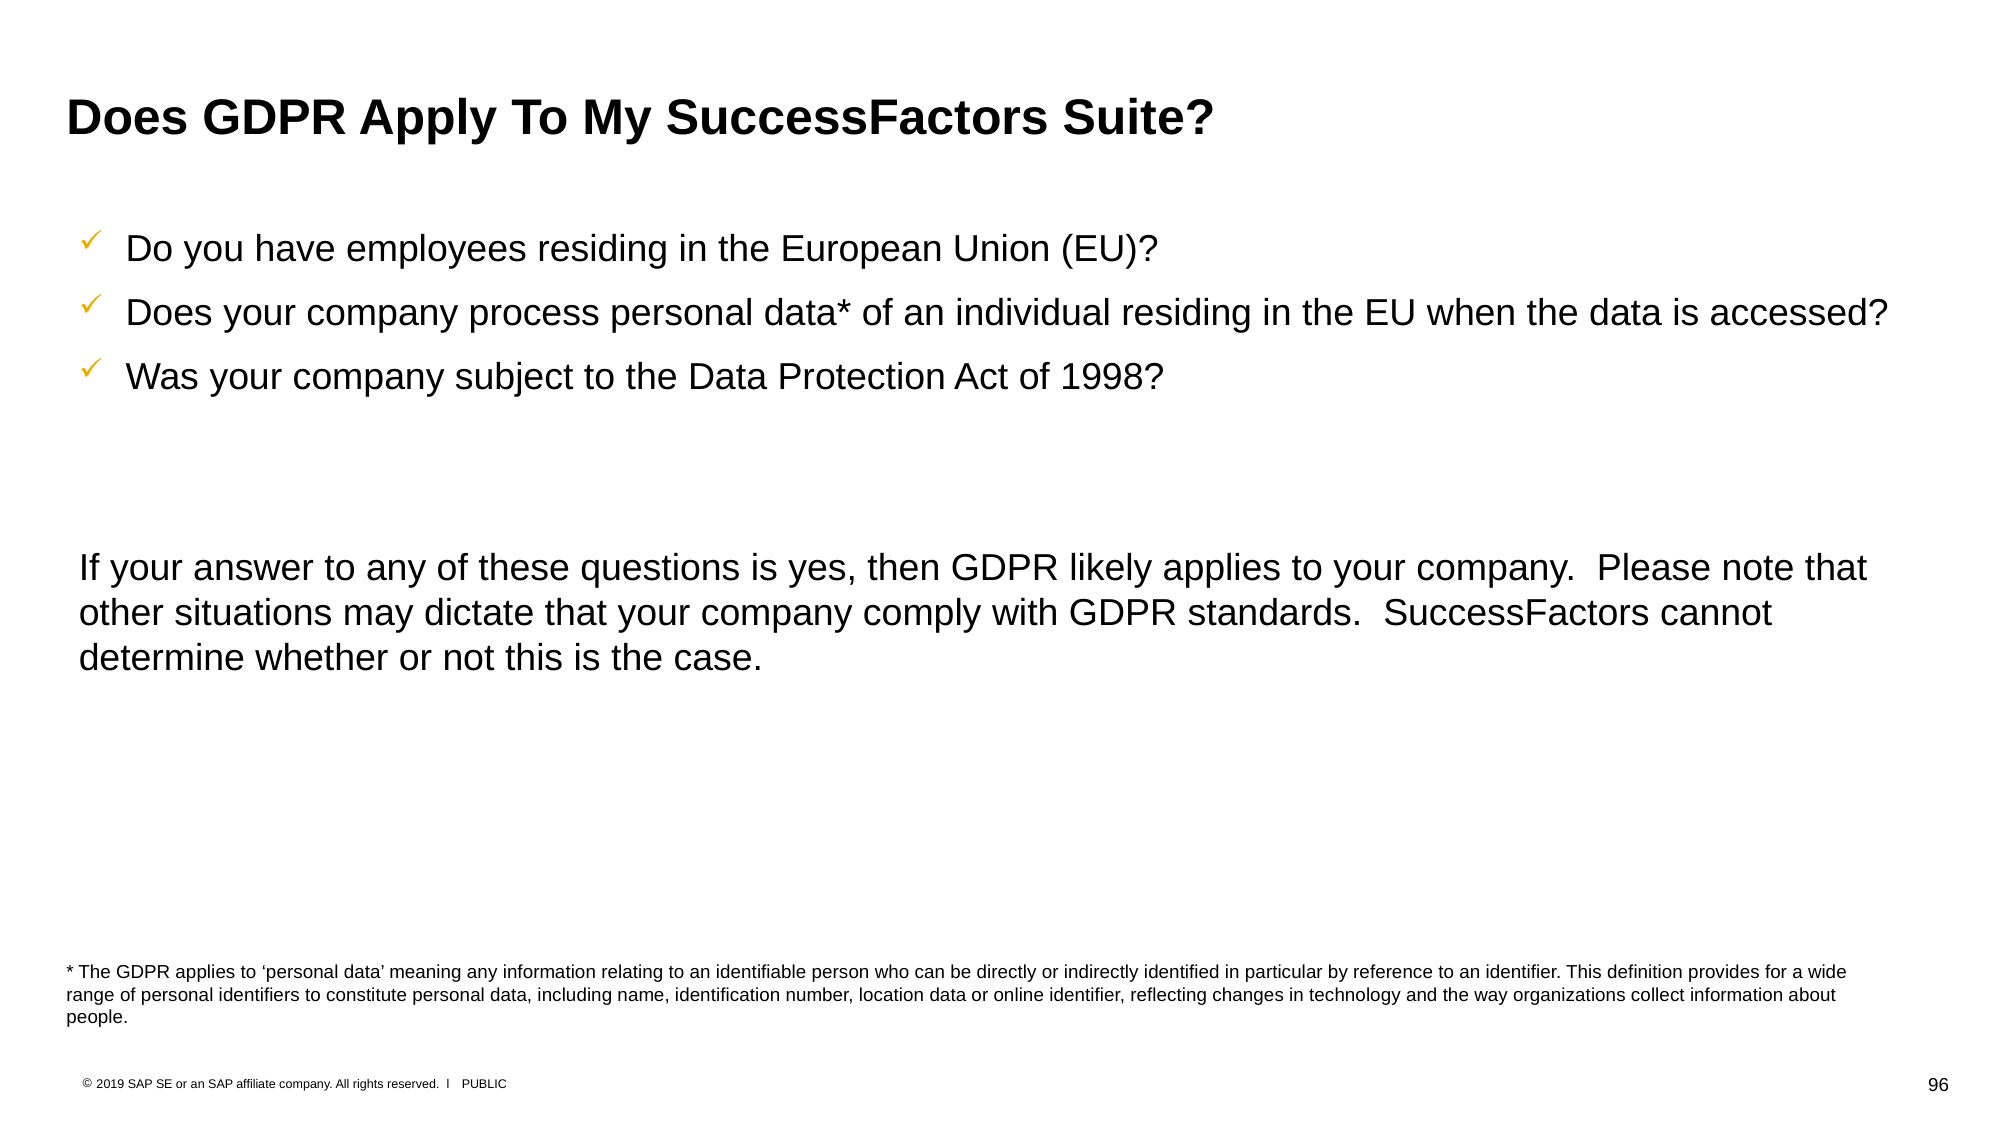

# Does GDPR Apply To My SuccessFactors Suite?
Do you have employees residing in the European Union (EU)?
Does your company process personal data* of an individual residing in the EU when the data is accessed?
Was your company subject to the Data Protection Act of 1998?

If your answer to any of these questions is yes, then GDPR likely applies to your company.  Please note that other situations may dictate that your company comply with GDPR standards.  SuccessFactors cannot determine whether or not this is the case.

* The GDPR applies to ‘personal data’ meaning any information relating to an identifiable person who can be directly or indirectly identified in particular by reference to an identifier. This definition provides for a wide range of personal identifiers to constitute personal data, including name, identification number, location data or online identifier, reflecting changes in technology and the way organizations collect information about people.